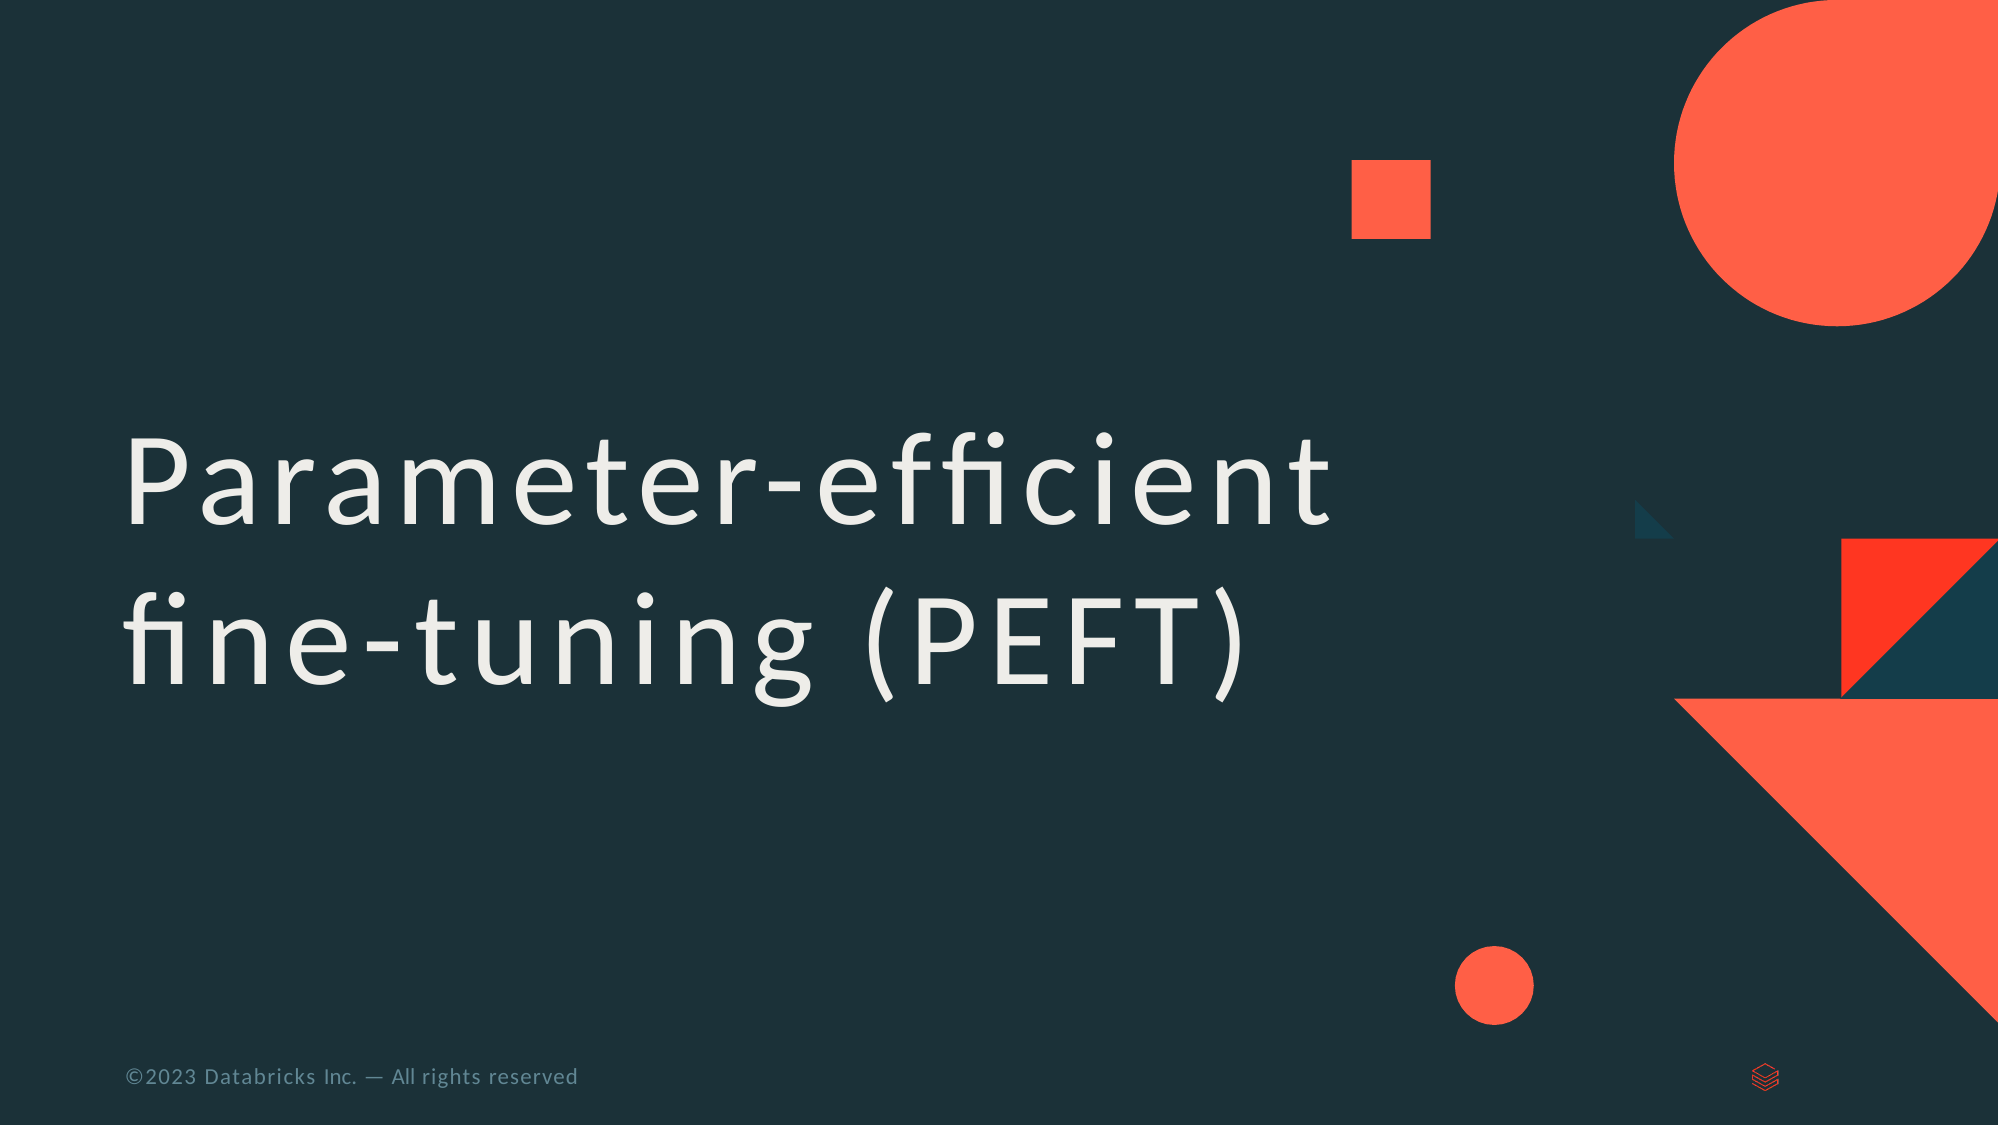

# Parameter-efﬁcient ﬁne-tuning (PEFT)

©2023 Databricks Inc. — All rights reserved